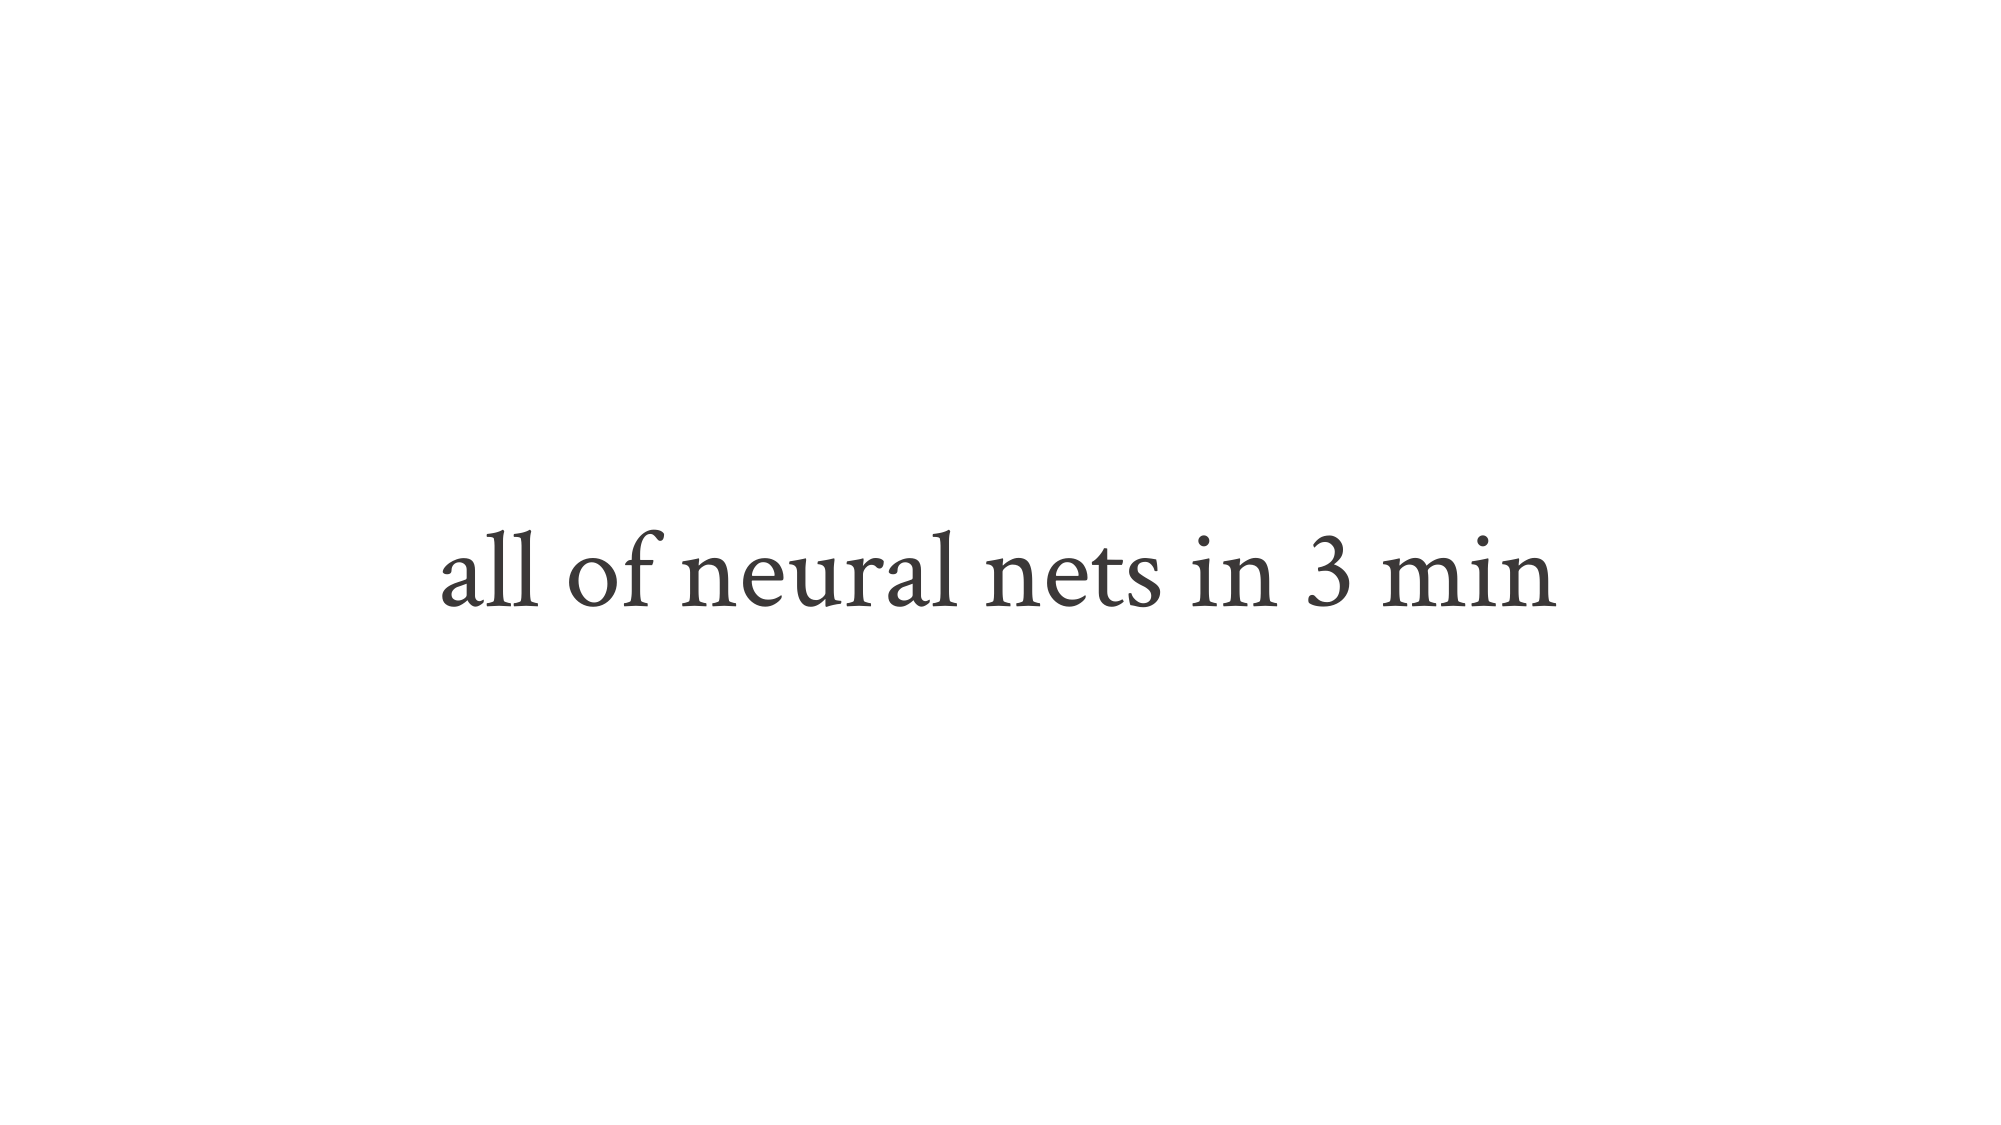

all of neural nets in 3 min